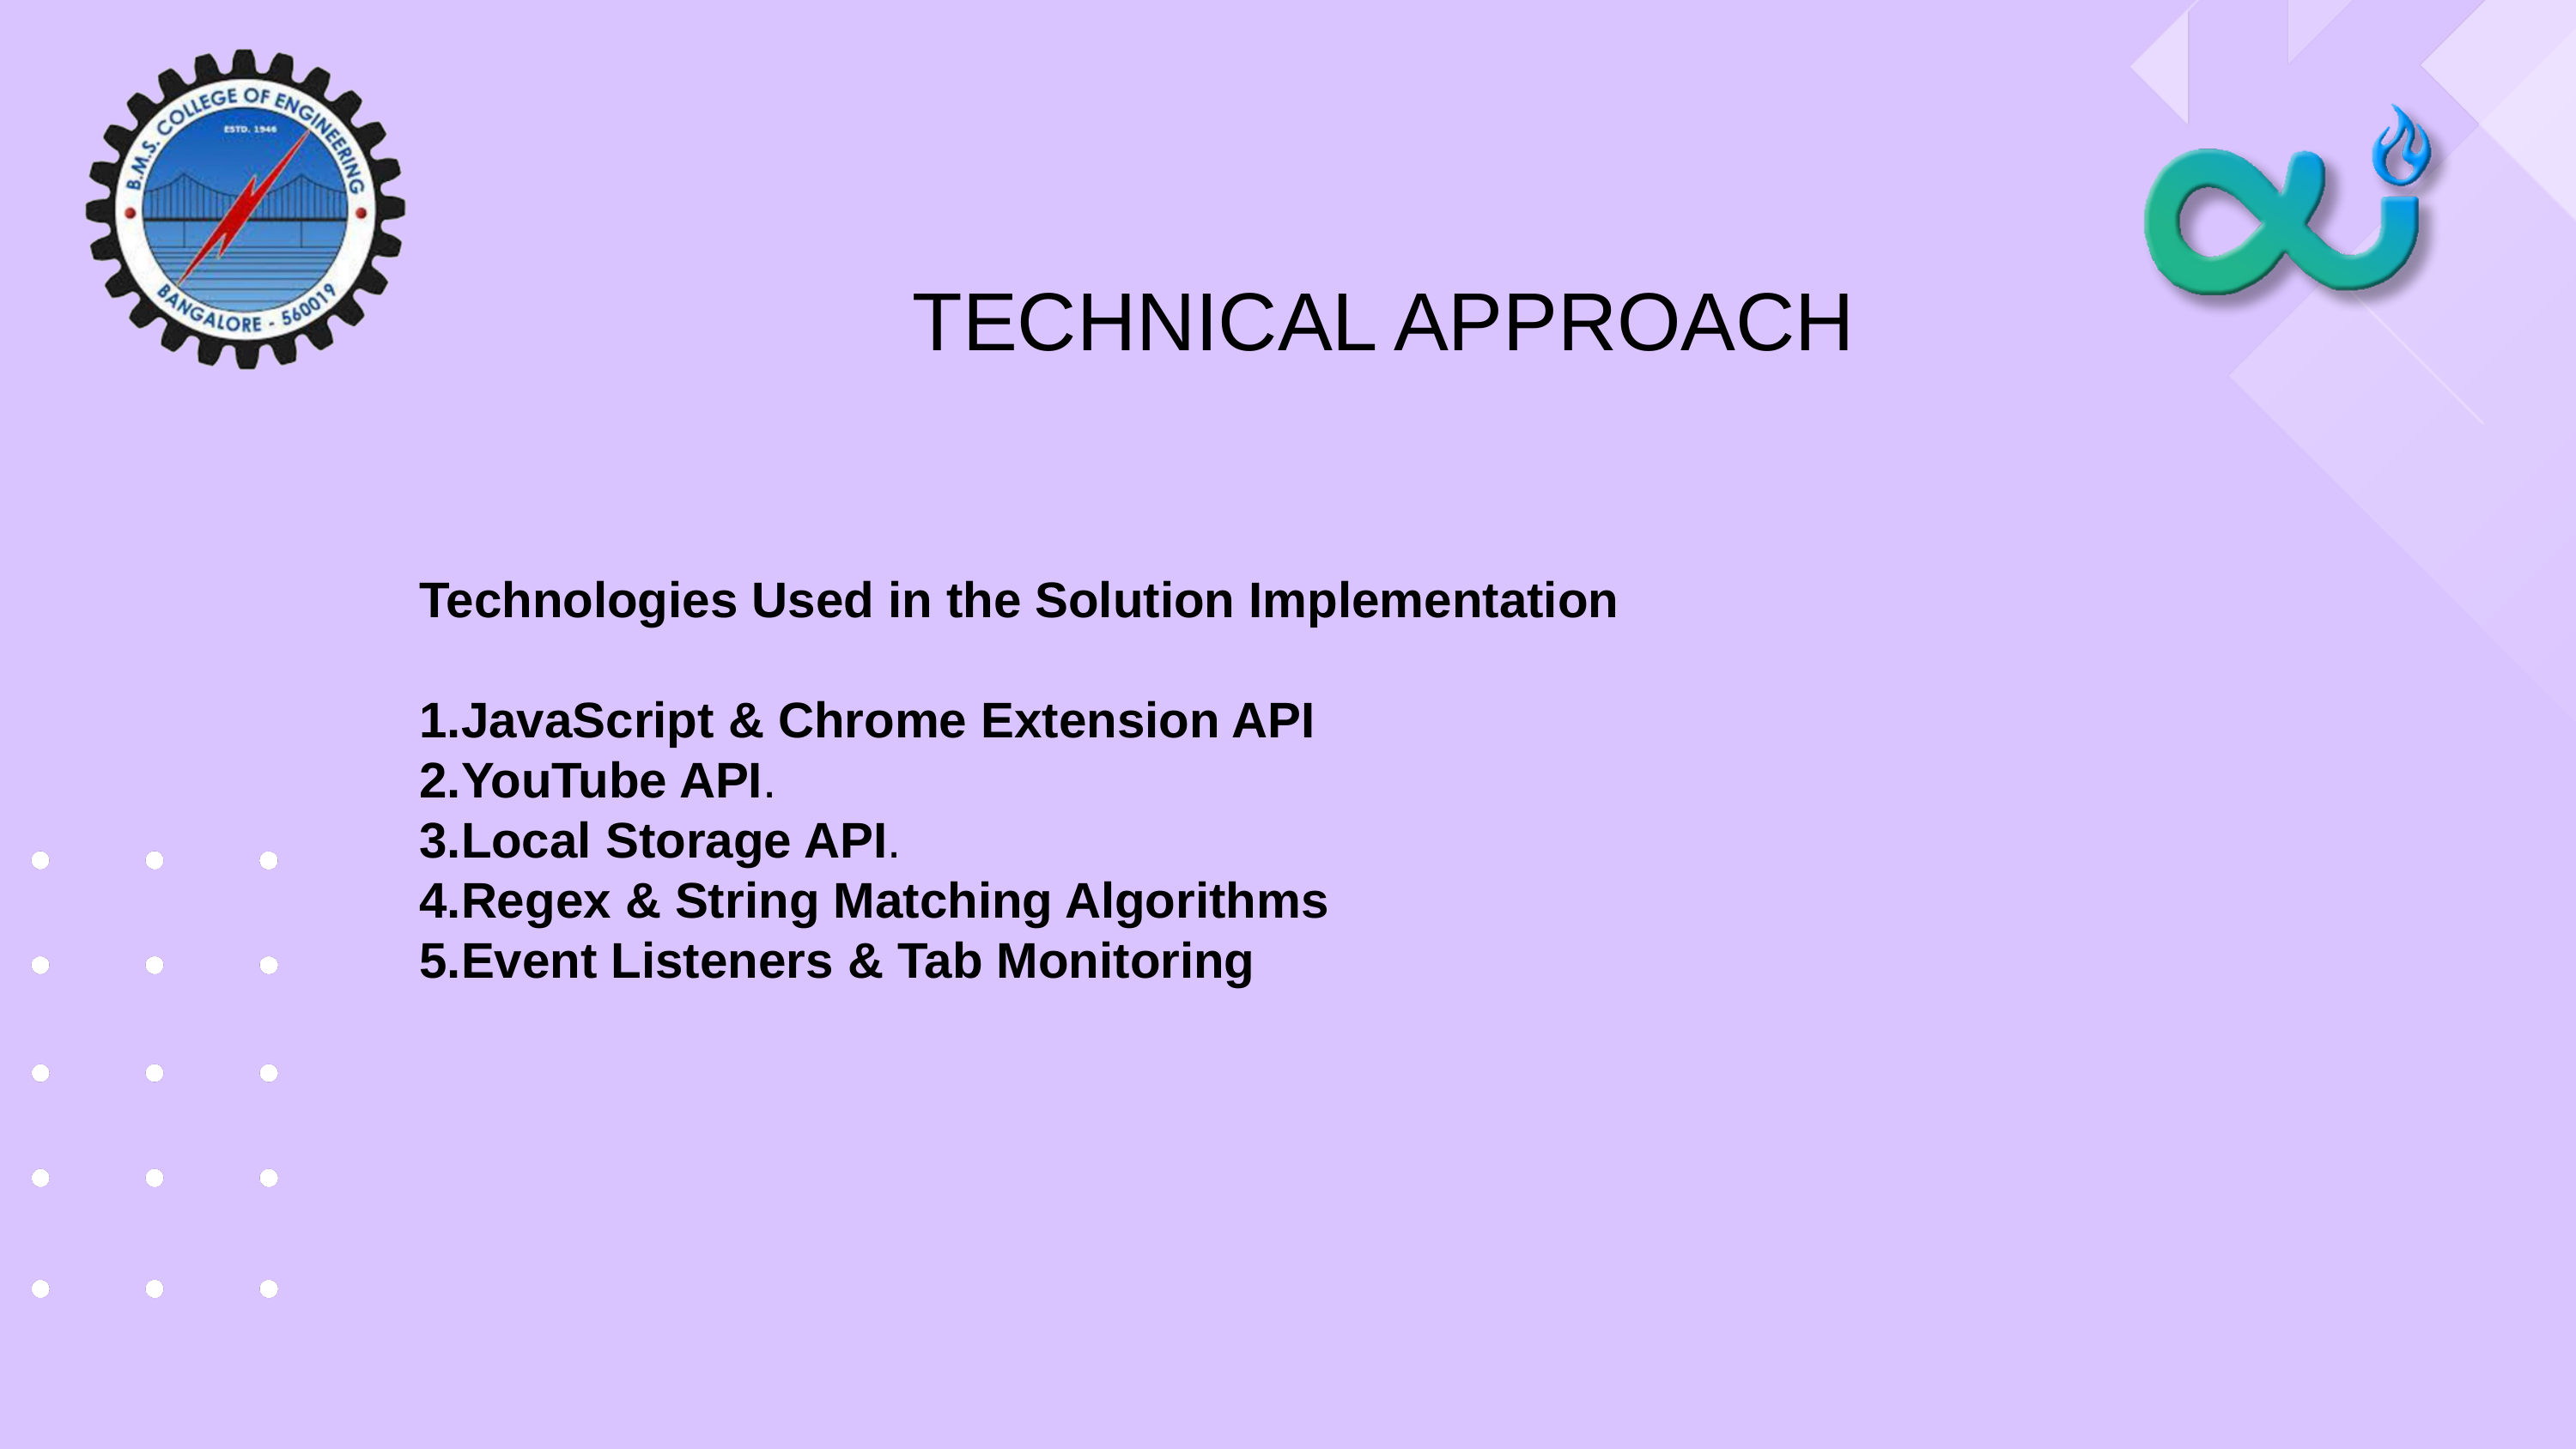

TECHNICAL APPROACH
Technologies Used in the Solution Implementation

JavaScript & Chrome Extension API
YouTube API.
Local Storage API.
Regex & String Matching Algorithms
Event Listeners & Tab Monitoring